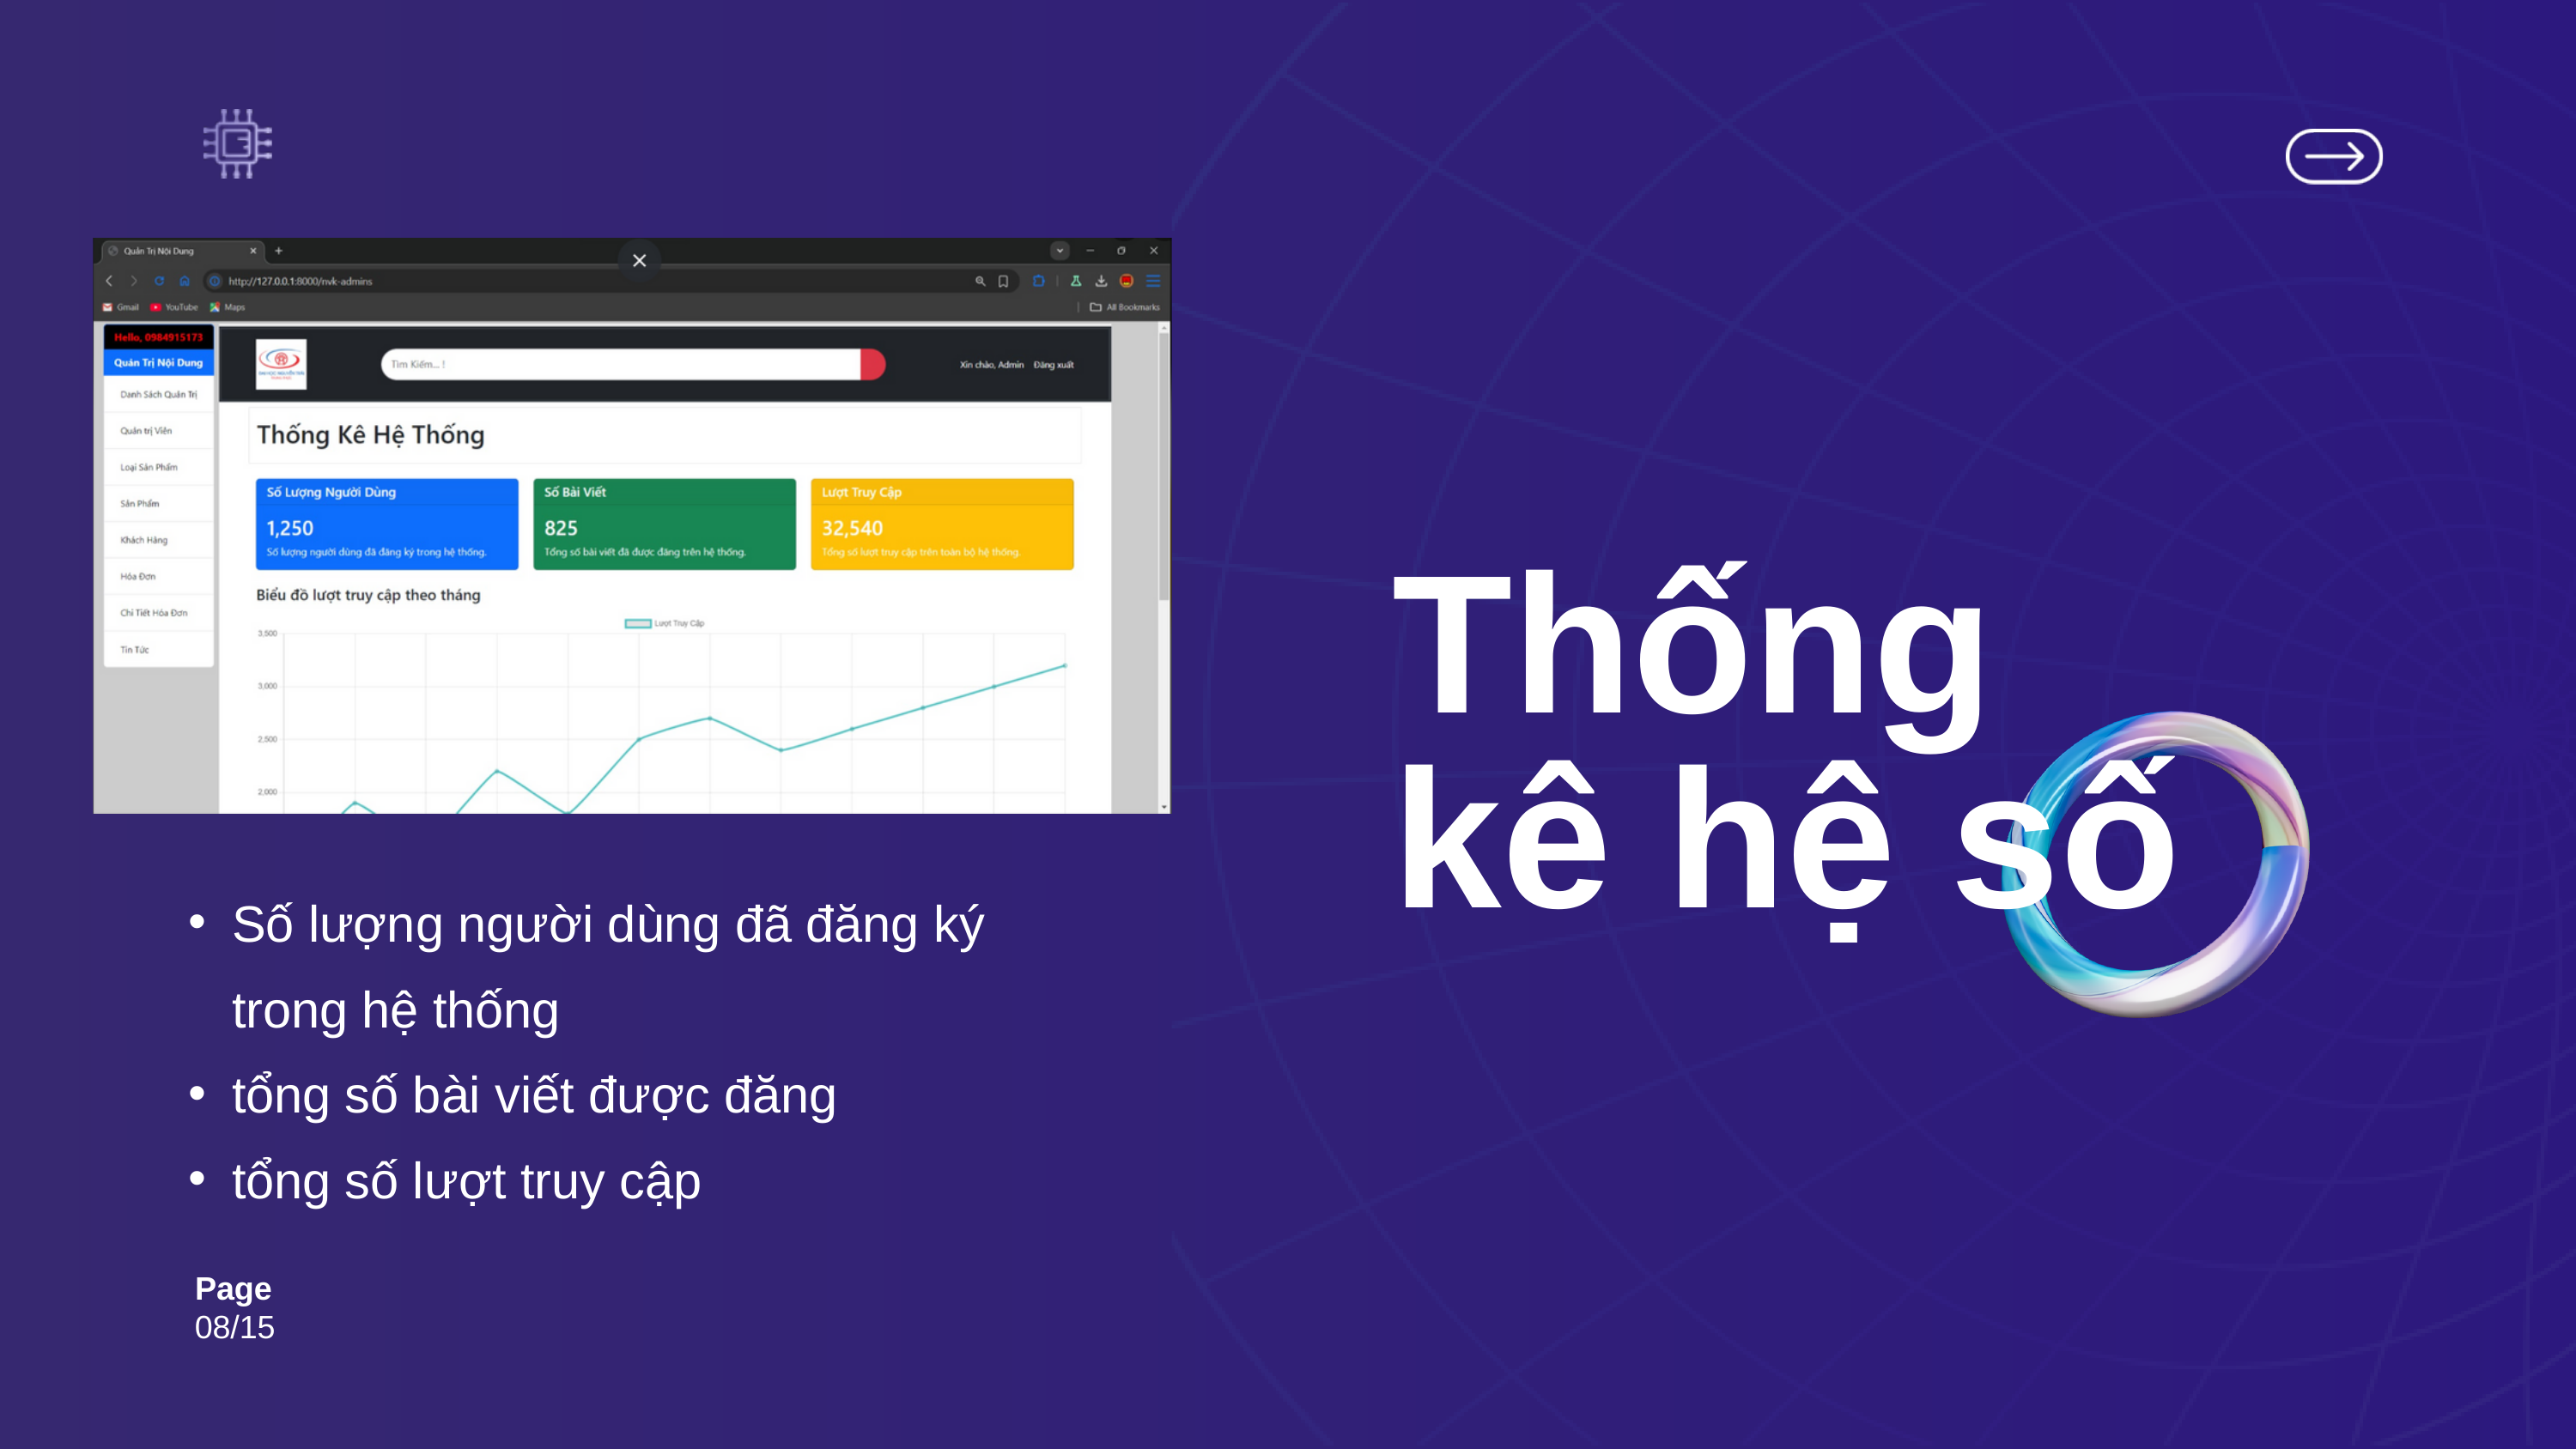

Thống kê hệ số

Số lượng người dùng đã đăng ký trong hệ thống
tổng số bài viết được đăng
tổng số lượt truy cập

Page
08/15